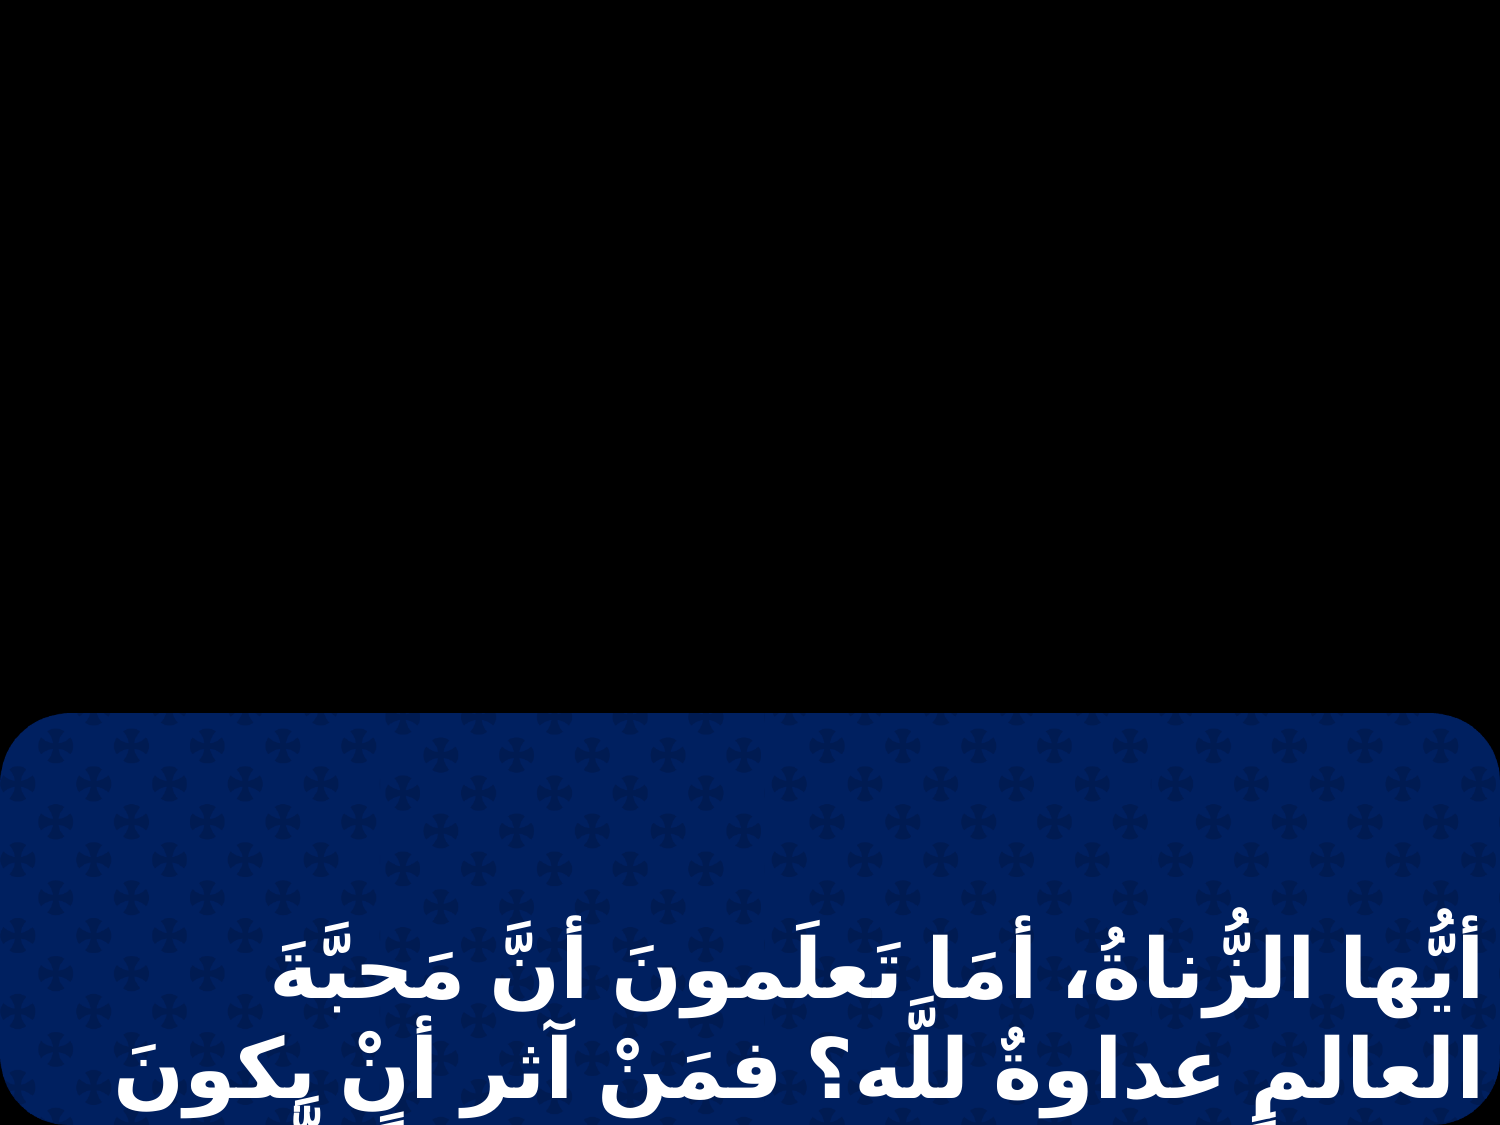

أيُّها الزُّناةُ، أمَا تَعلَمونَ أنَّ مَحبَّةَ العالم عداوةٌ للَّه؟ فمَنْ آثر أنْ يكونَ حبيباً للعالم، فقد صَارَ عَدوّاً للَّه.